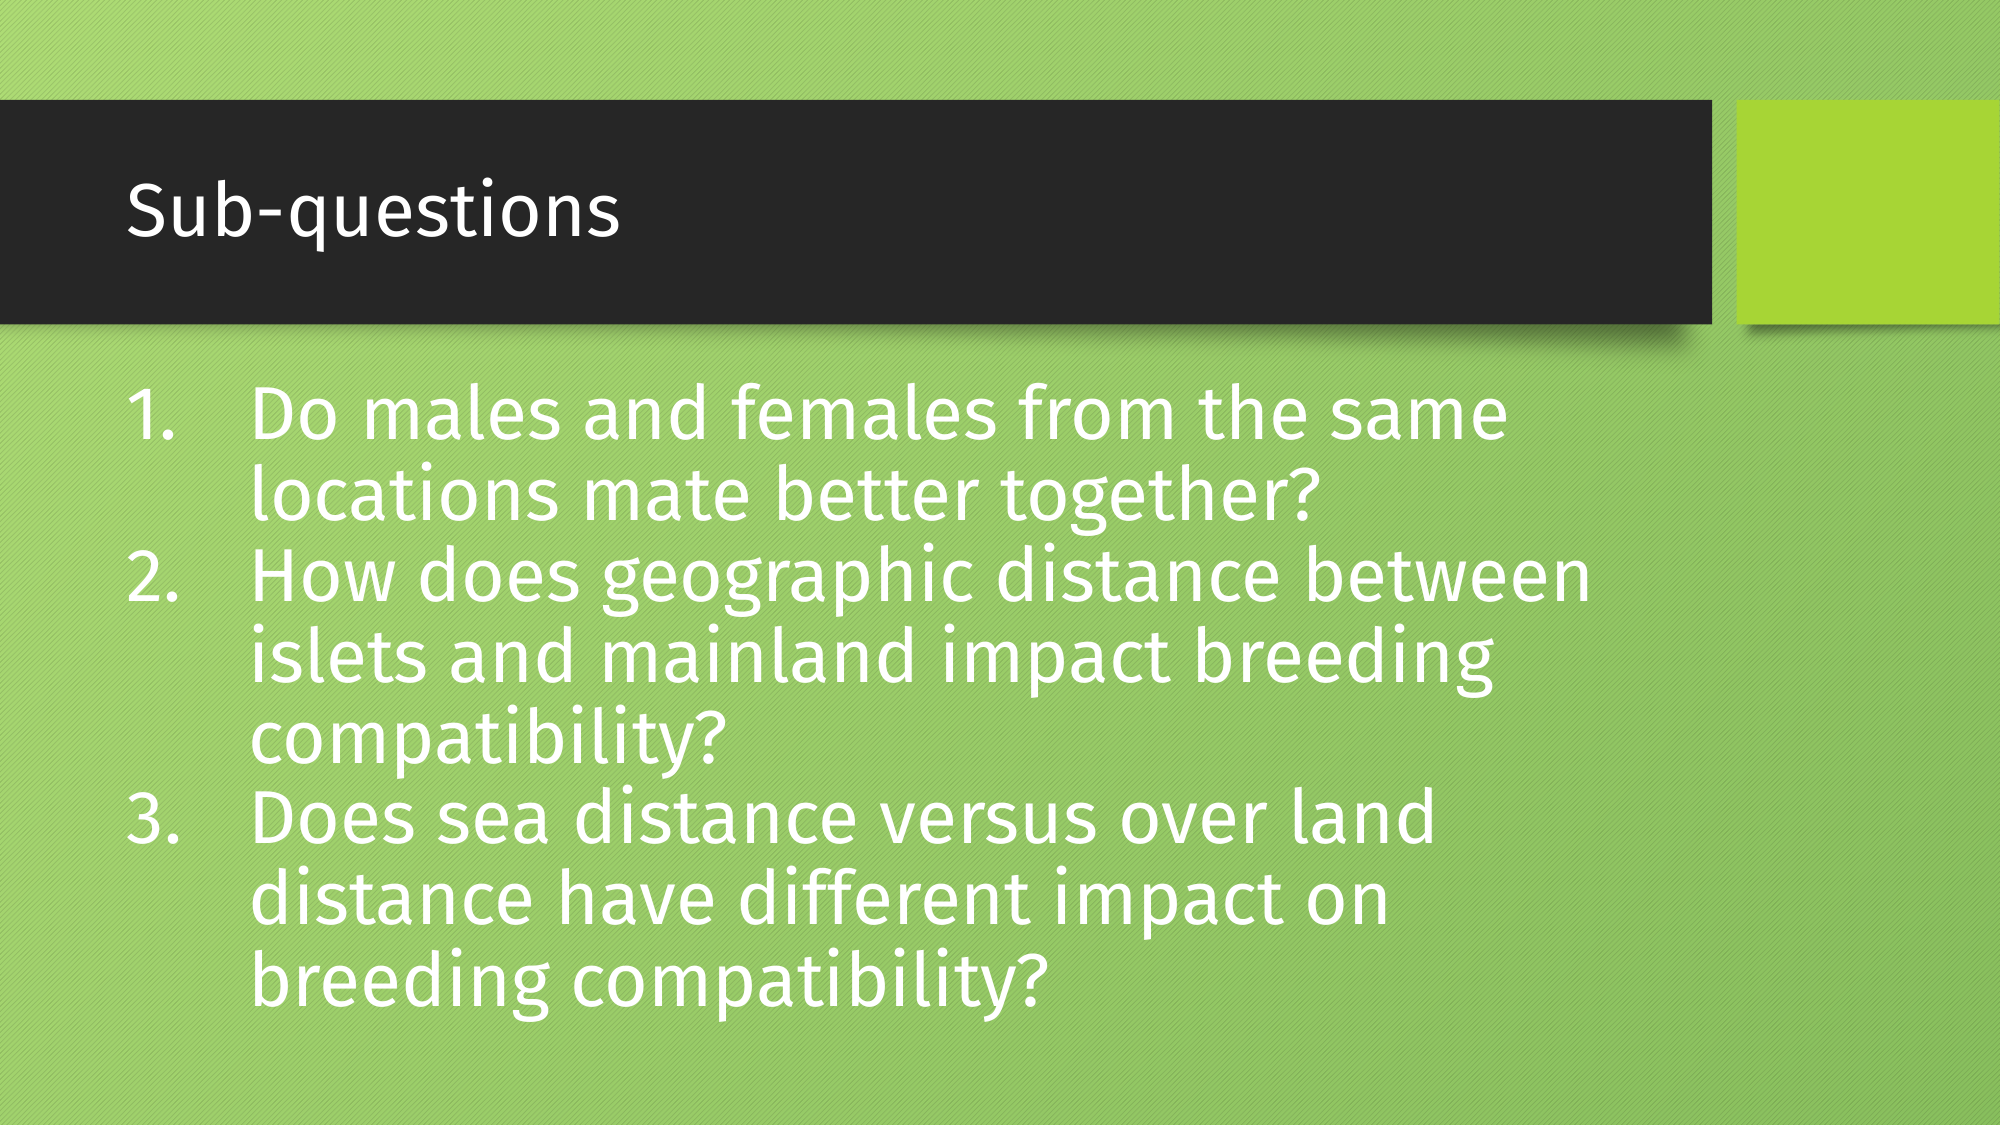

# Sub-questions
Do males and females from the same locations mate better together?
How does geographic distance between islets and mainland impact breeding compatibility?
Does sea distance versus over land distance have different impact on breeding compatibility?